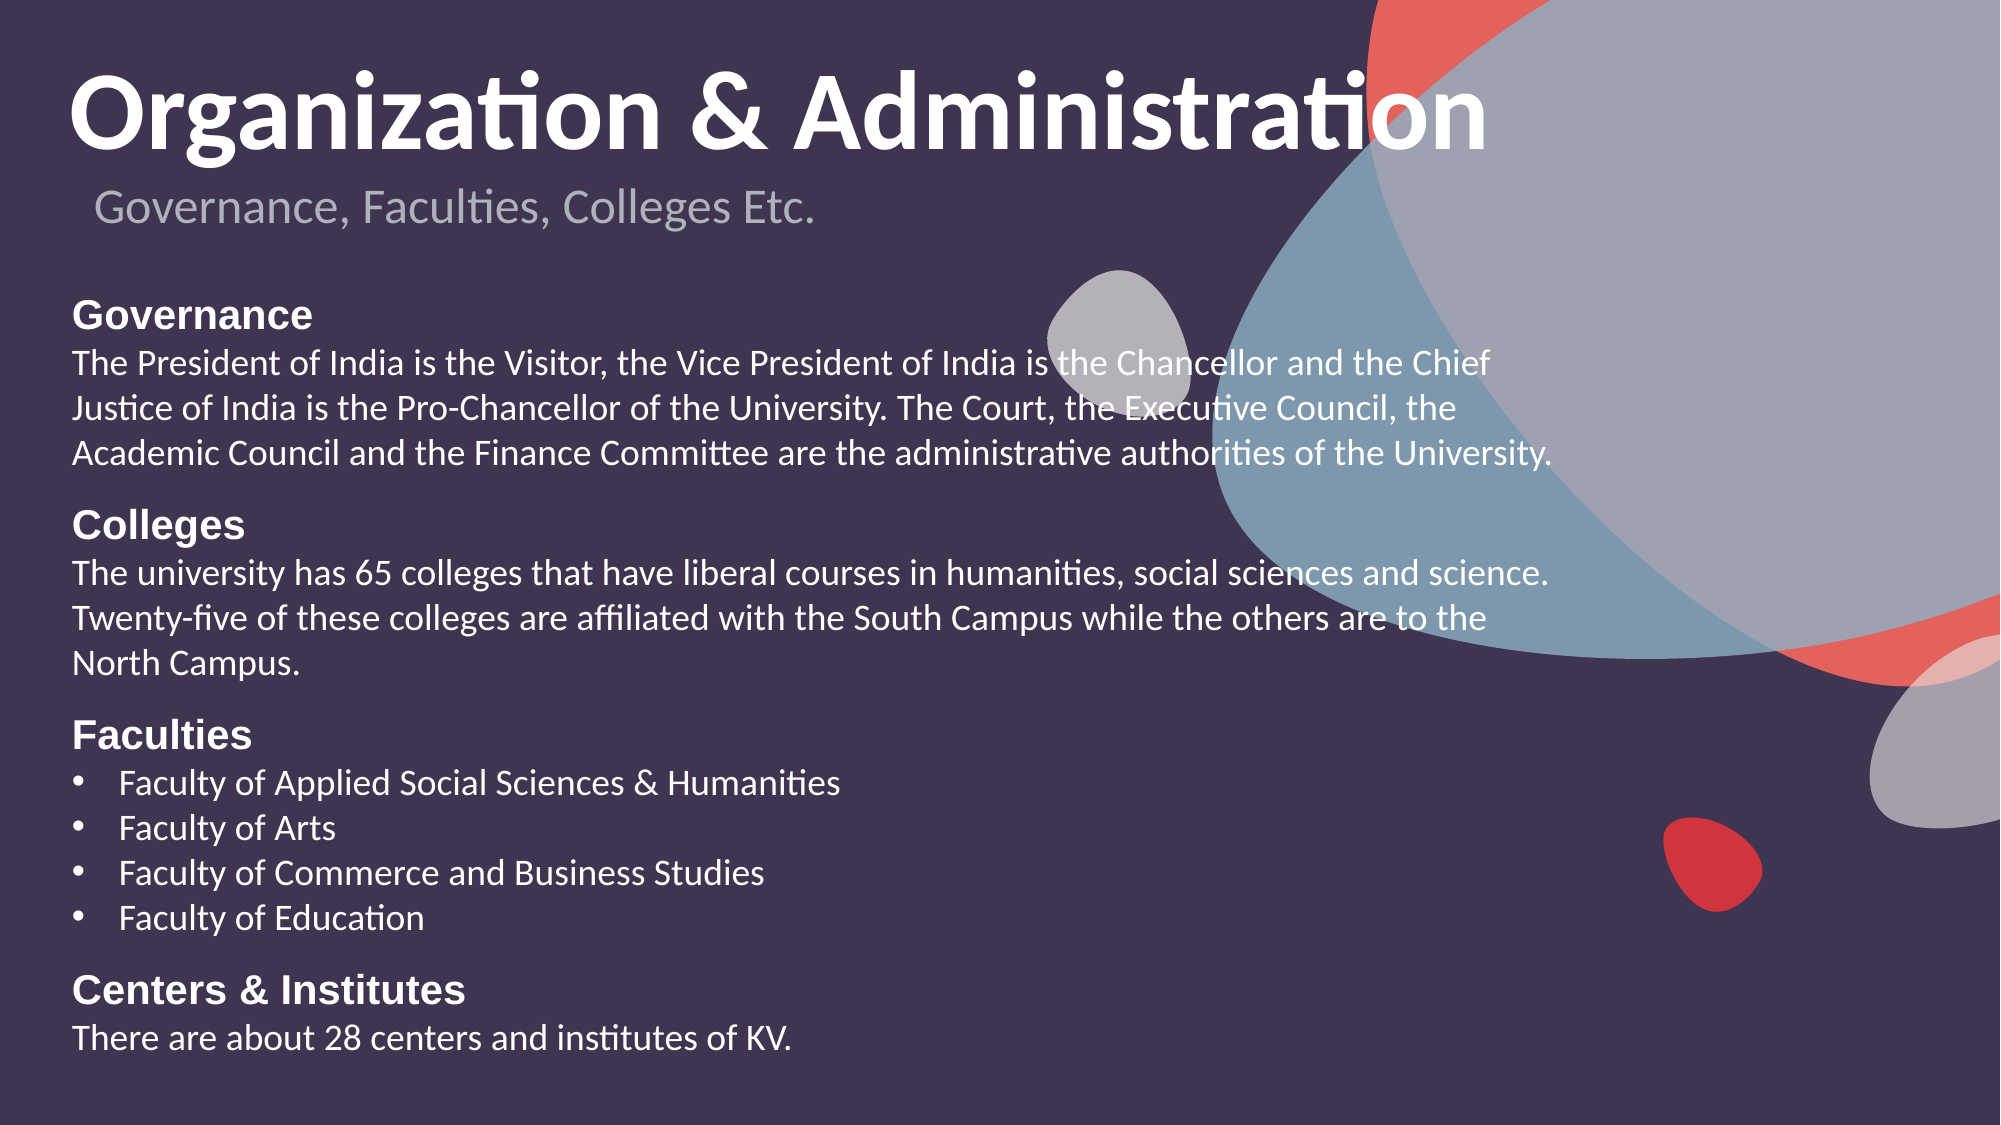

# Organization & Administration
Governance, Faculties, Colleges Etc.
Governance
The President of India is the Visitor, the Vice President of India is the Chancellor and the Chief Justice of India is the Pro-Chancellor of the University. The Court, the Executive Council, the Academic Council and the Finance Committee are the administrative authorities of the University.
Colleges
The university has 65 colleges that have liberal courses in humanities, social sciences and science. Twenty-five of these colleges are affiliated with the South Campus while the others are to the North Campus.
Faculties
Faculty of Applied Social Sciences & Humanities
Faculty of Arts
Faculty of Commerce and Business Studies
Faculty of Education
Centers & Institutes
There are about 28 centers and institutes of KV.